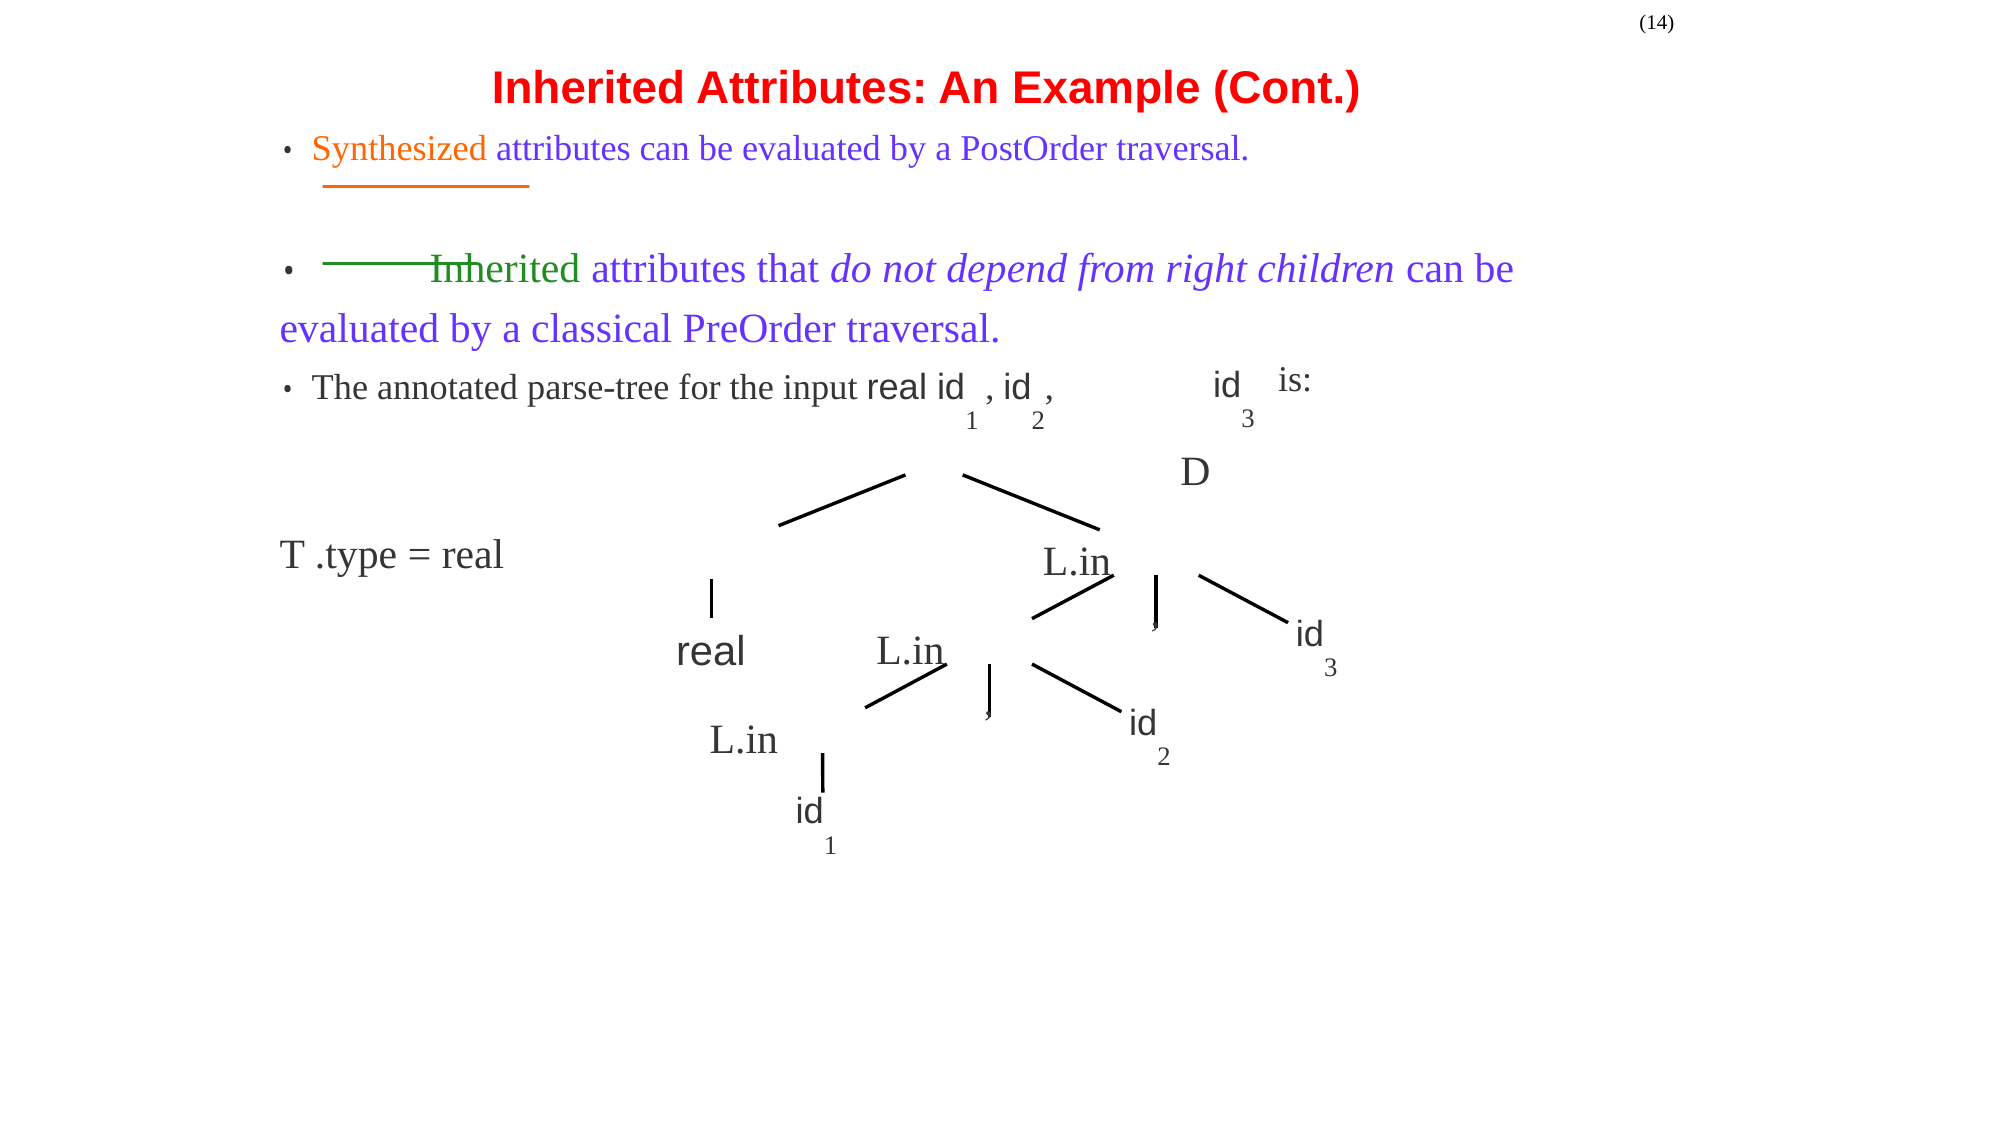

Inherited Attributes: An Example (Cont.)
(14)
•  Synthesized attributes can be evaluated by a PostOrder traversal.
• 	Inherited attributes that do not depend from right children can be evaluated by a classical PreOrder traversal.

•  The annotated parse-tree for the input real id1 , id2,
D
T .type = real
id3
is:

L.in

,
id3
L.in
real

,
id2
L.in

id1